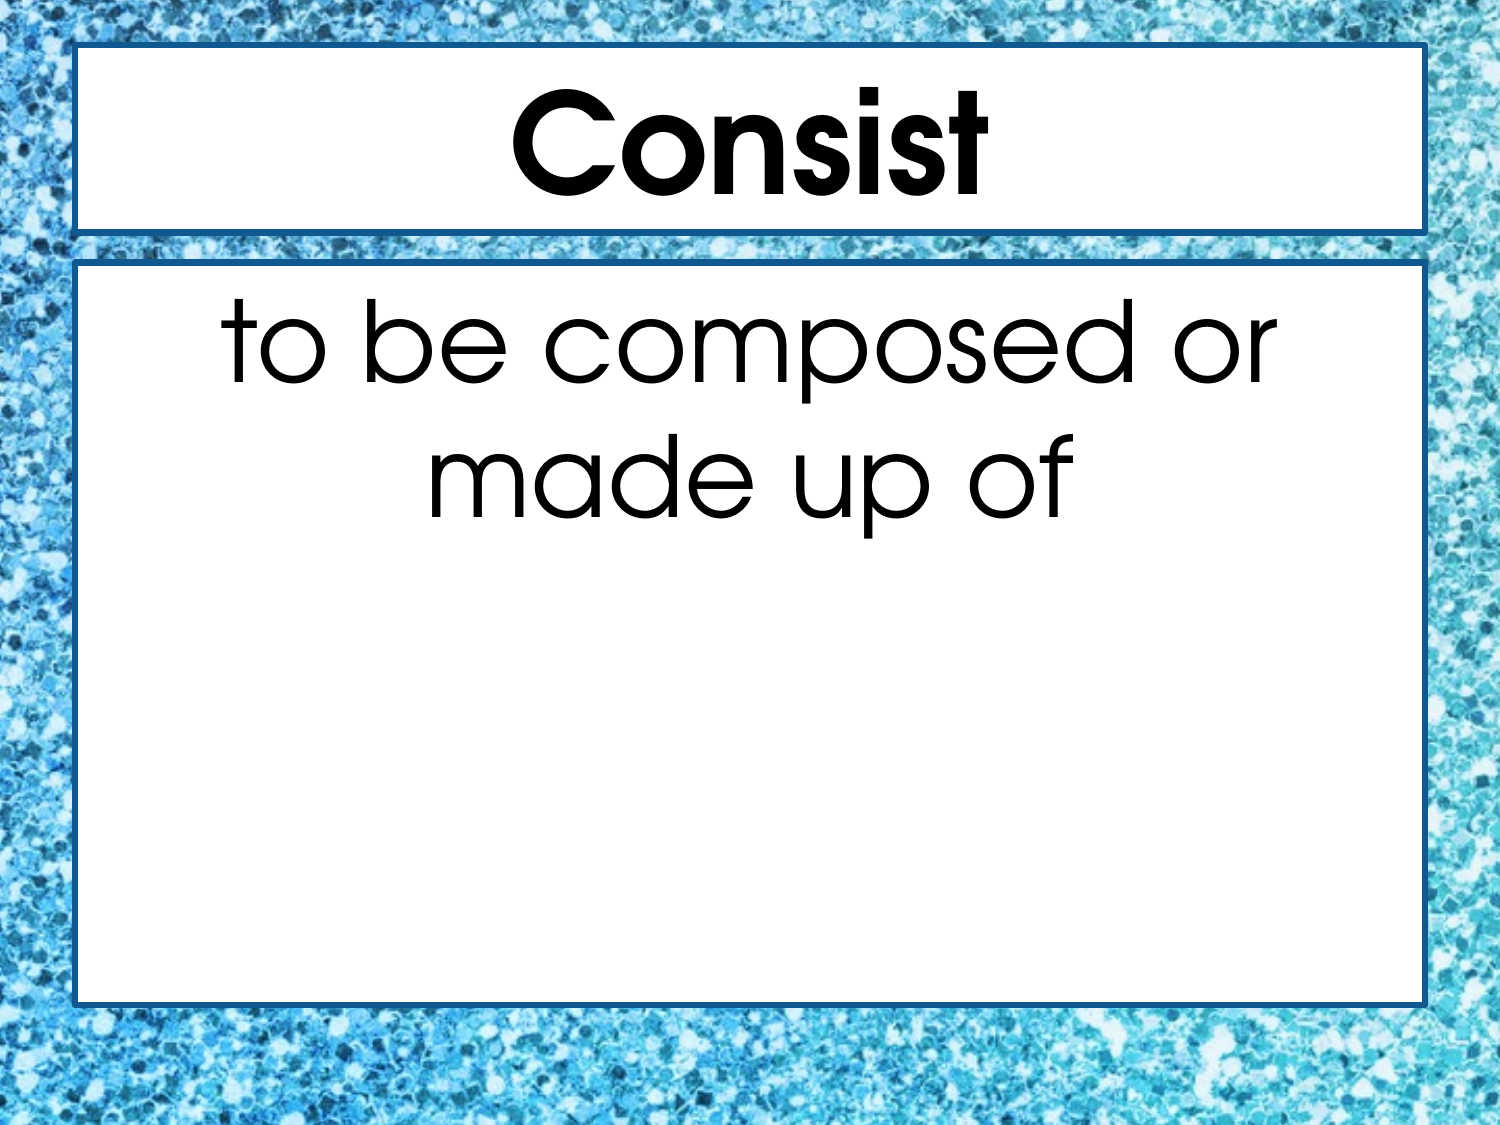

# Consist
to be composed or made up of